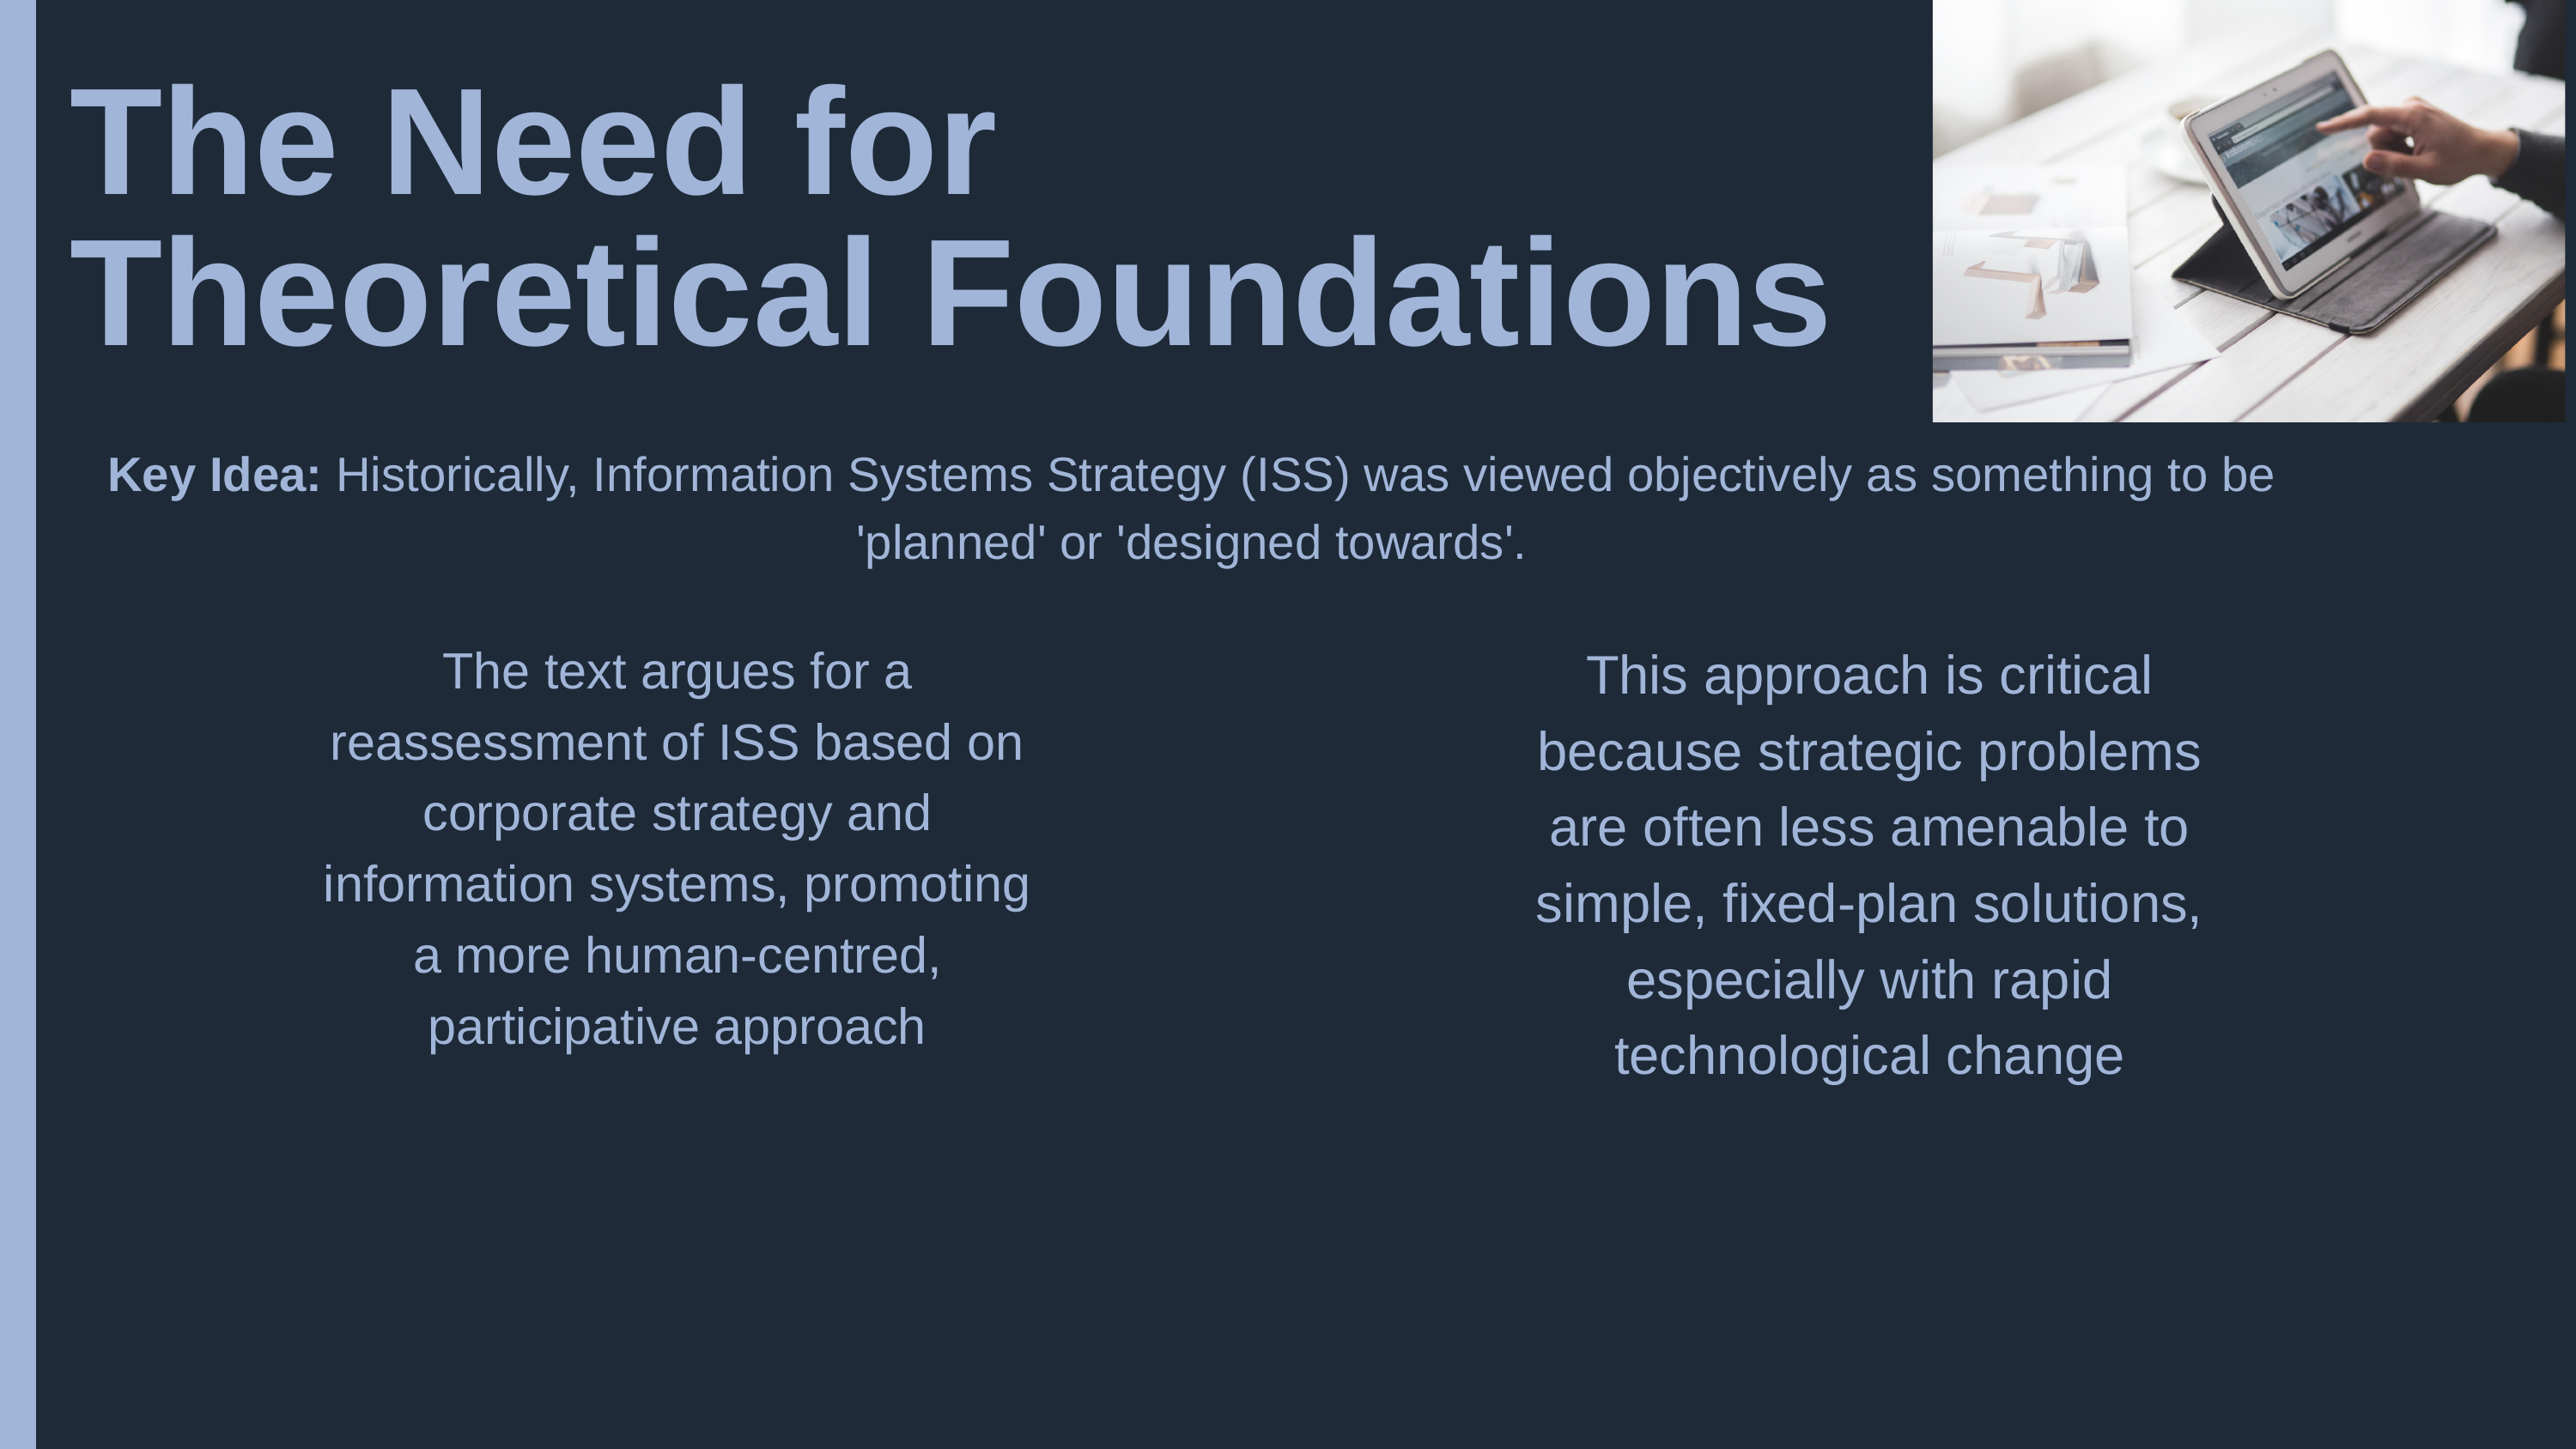

The Need for Theoretical Foundations
Key Idea: Historically, Information Systems Strategy (ISS) was viewed objectively as something to be 'planned' or 'designed towards'.

The text argues for a reassessment of ISS based on corporate strategy and information systems, promoting a more human-centred, participative approach
This approach is critical because strategic problems are often less amenable to simple, fixed-plan solutions, especially with rapid technological change